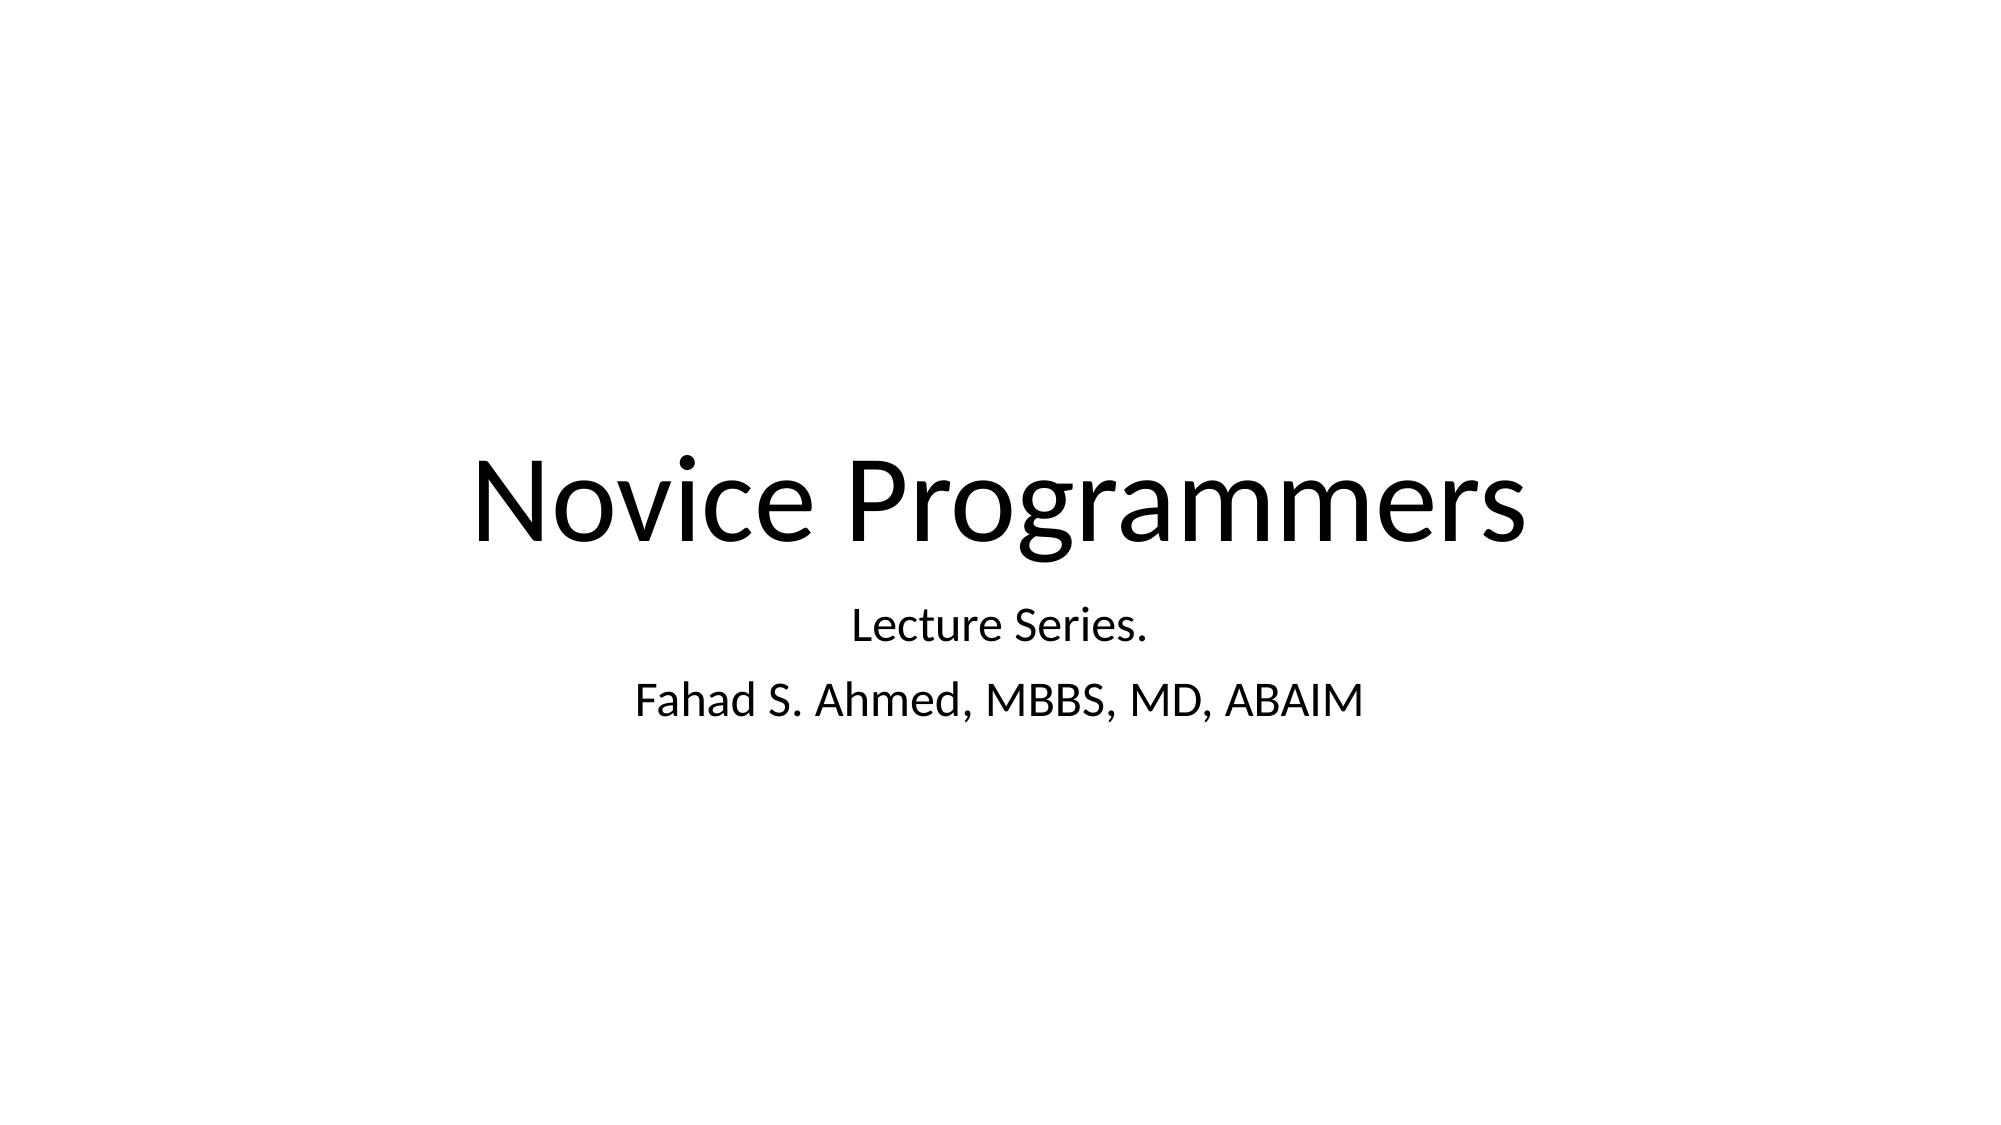

# Novice Programmers
Lecture Series.
Fahad S. Ahmed, MBBS, MD, ABAIM